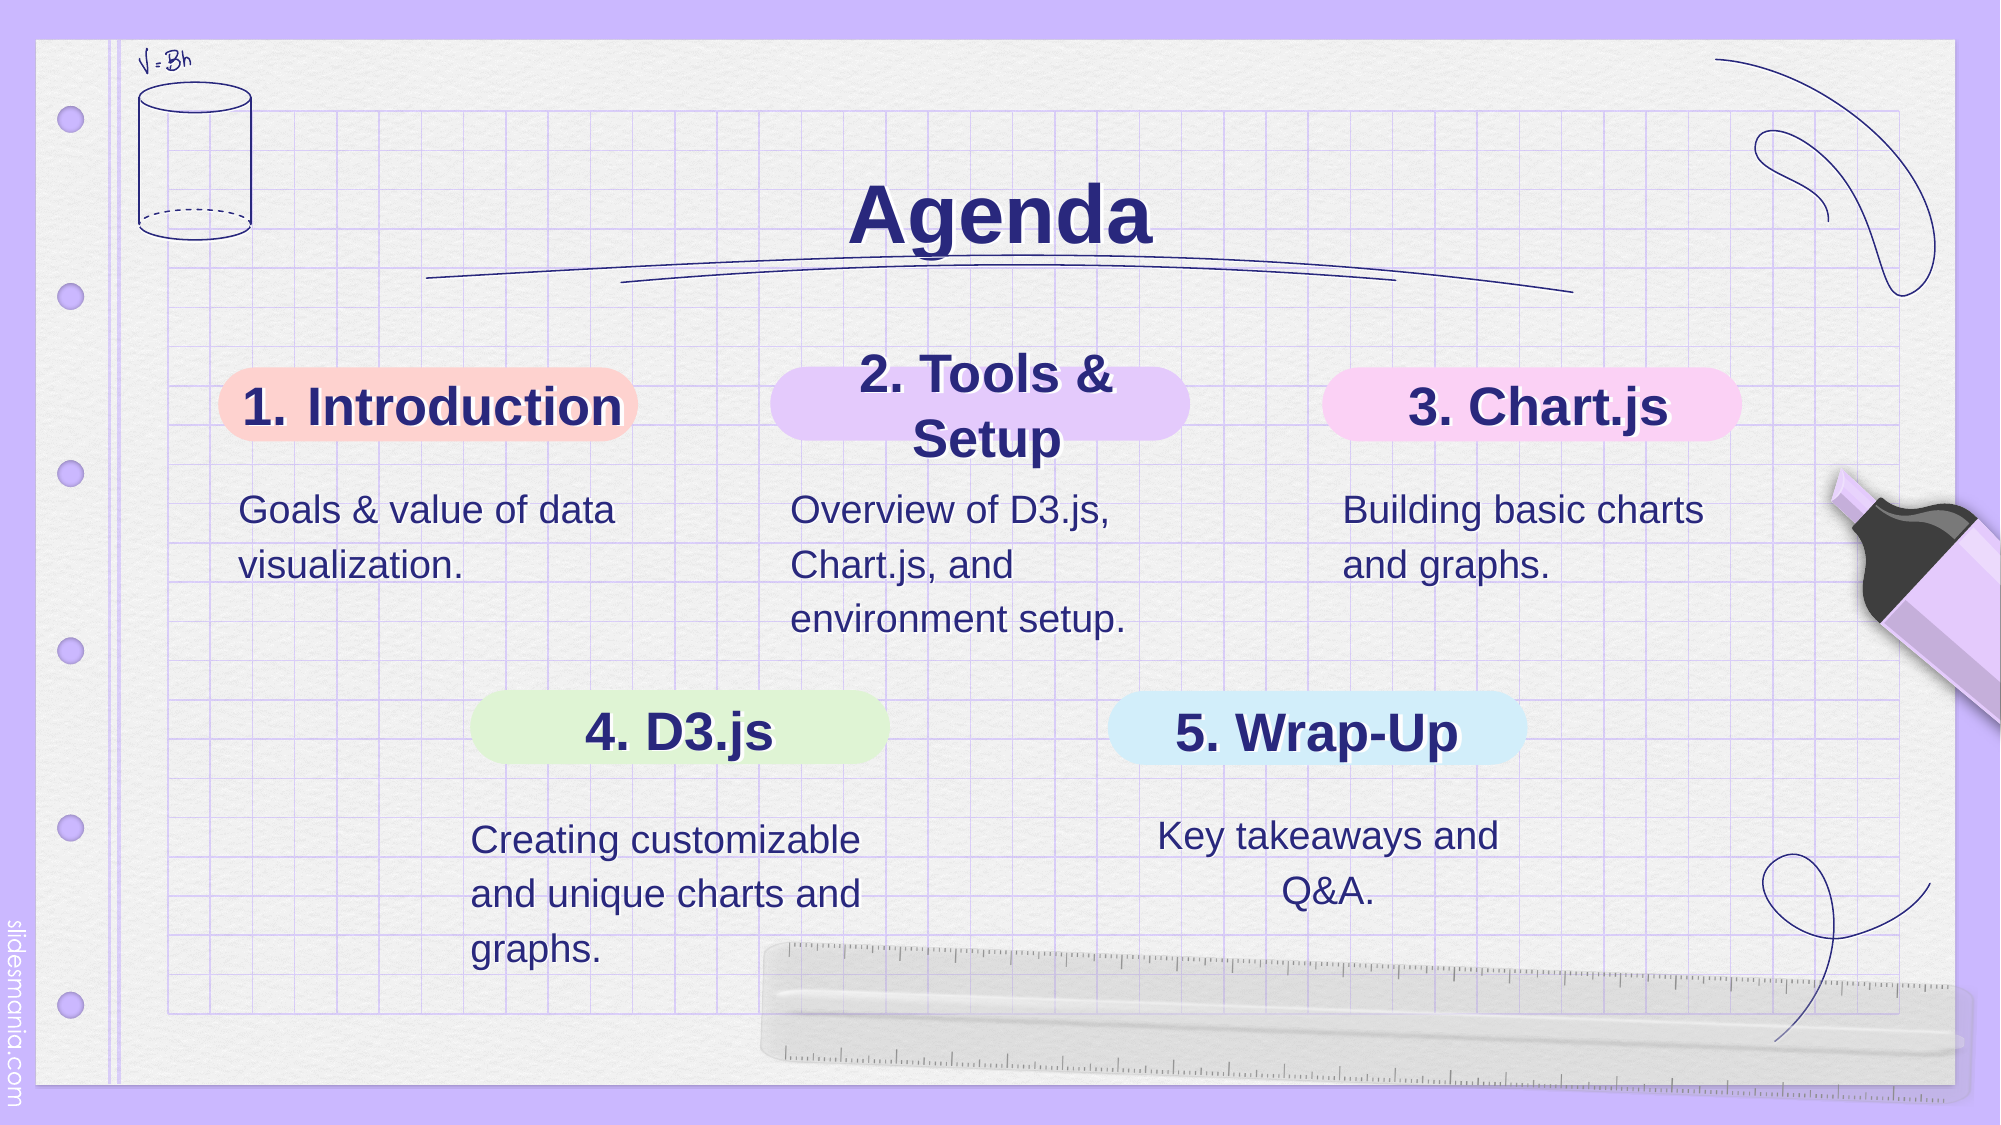

# Agenda

Introduction
2. Tools & Setup
3. Chart.js

Goals & value of data visualization.
Overview of D3.js, Chart.js, and environment setup.
Building basic charts and graphs.
4. D3.js
5. Wrap-Up

Key takeaways and Q&A.
Creating customizable and unique charts and graphs.